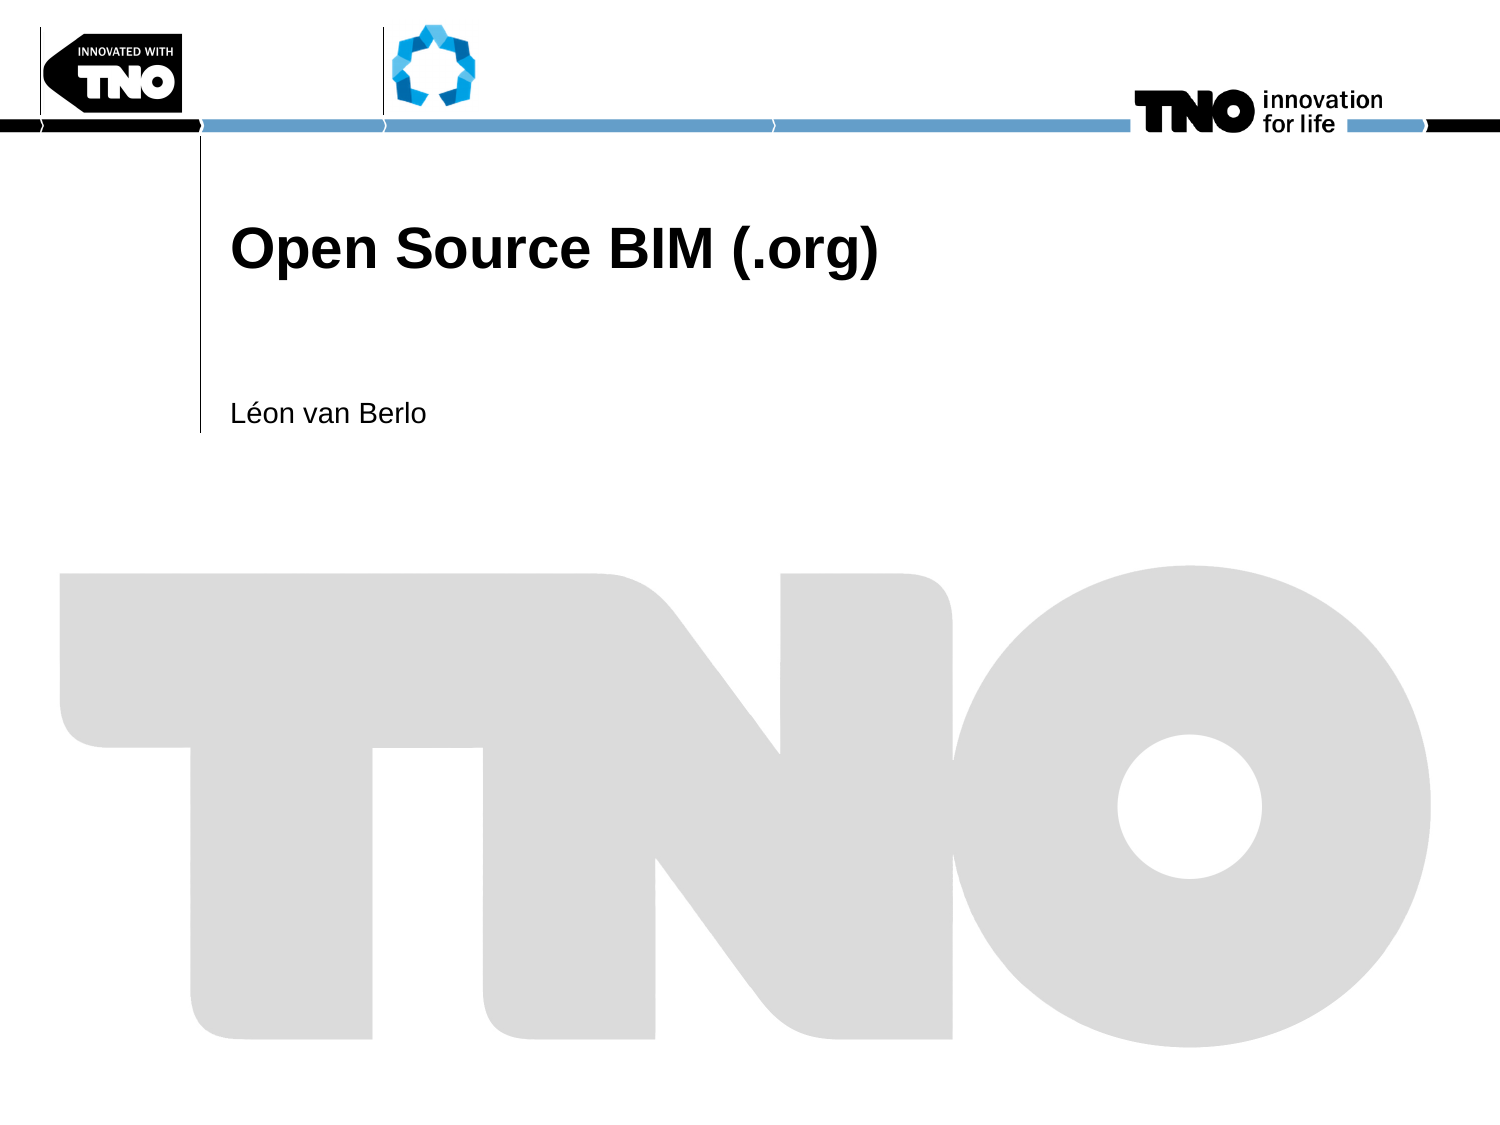

# Open Source BIM (.org)

Léon van Berlo